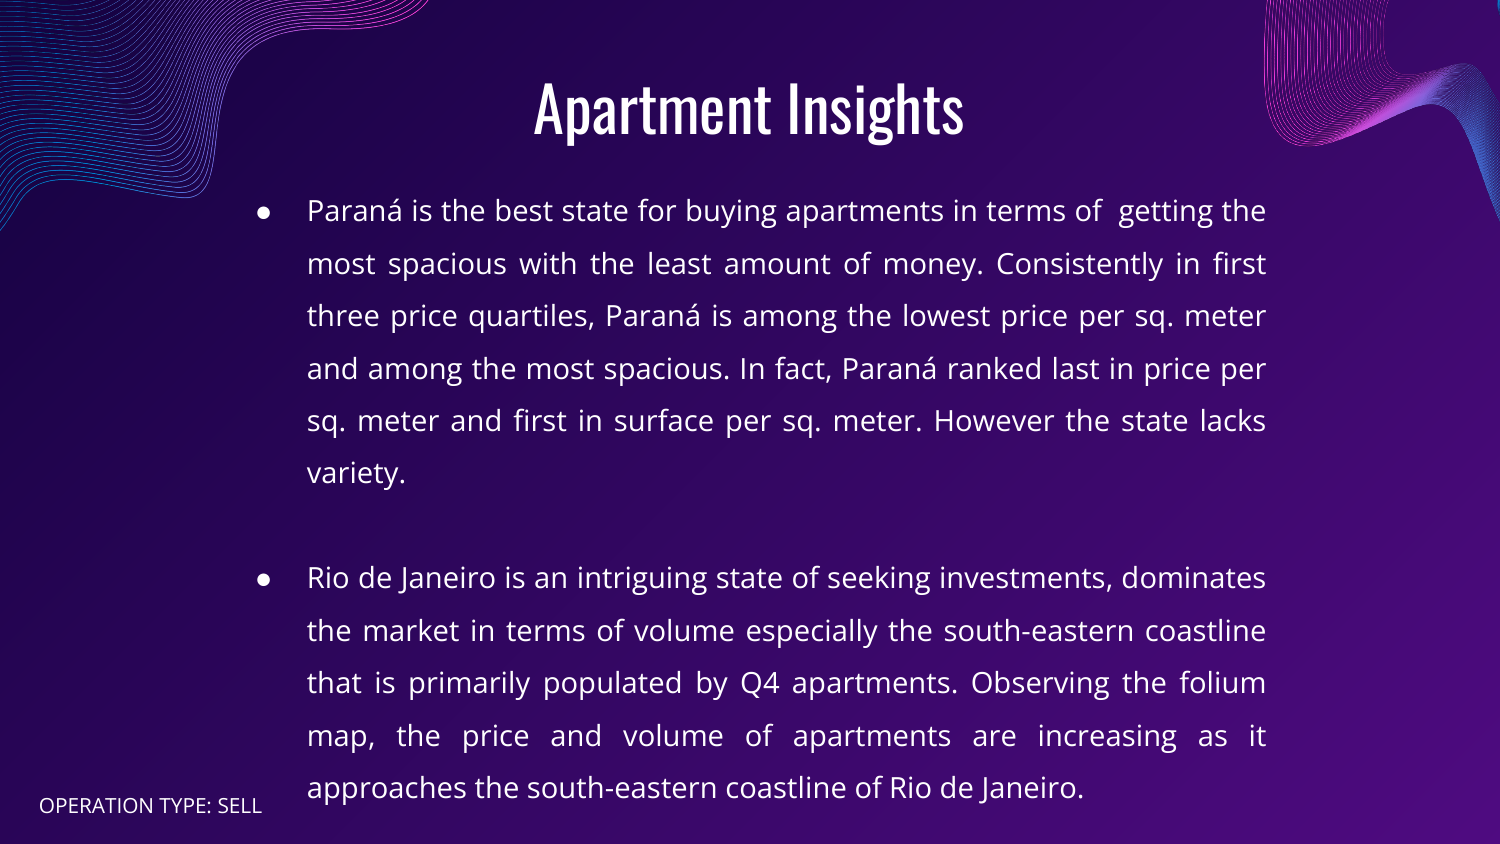

# Apartment Insights

Paraná is the best state for buying apartments in terms of  getting the most spacious with the least amount of money. Consistently in first three price quartiles, Paraná is among the lowest price per sq. meter and among the most spacious. In fact, Paraná ranked last in price per sq. meter and first in surface per sq. meter. However the state lacks variety.

Rio de Janeiro is an intriguing state of seeking investments, dominates the market in terms of volume especially the south-eastern coastline that is primarily populated by Q4 apartments. Observing the folium map, the price and volume of apartments are increasing as it approaches the south-eastern coastline of Rio de Janeiro.
OPERATION TYPE: SELL